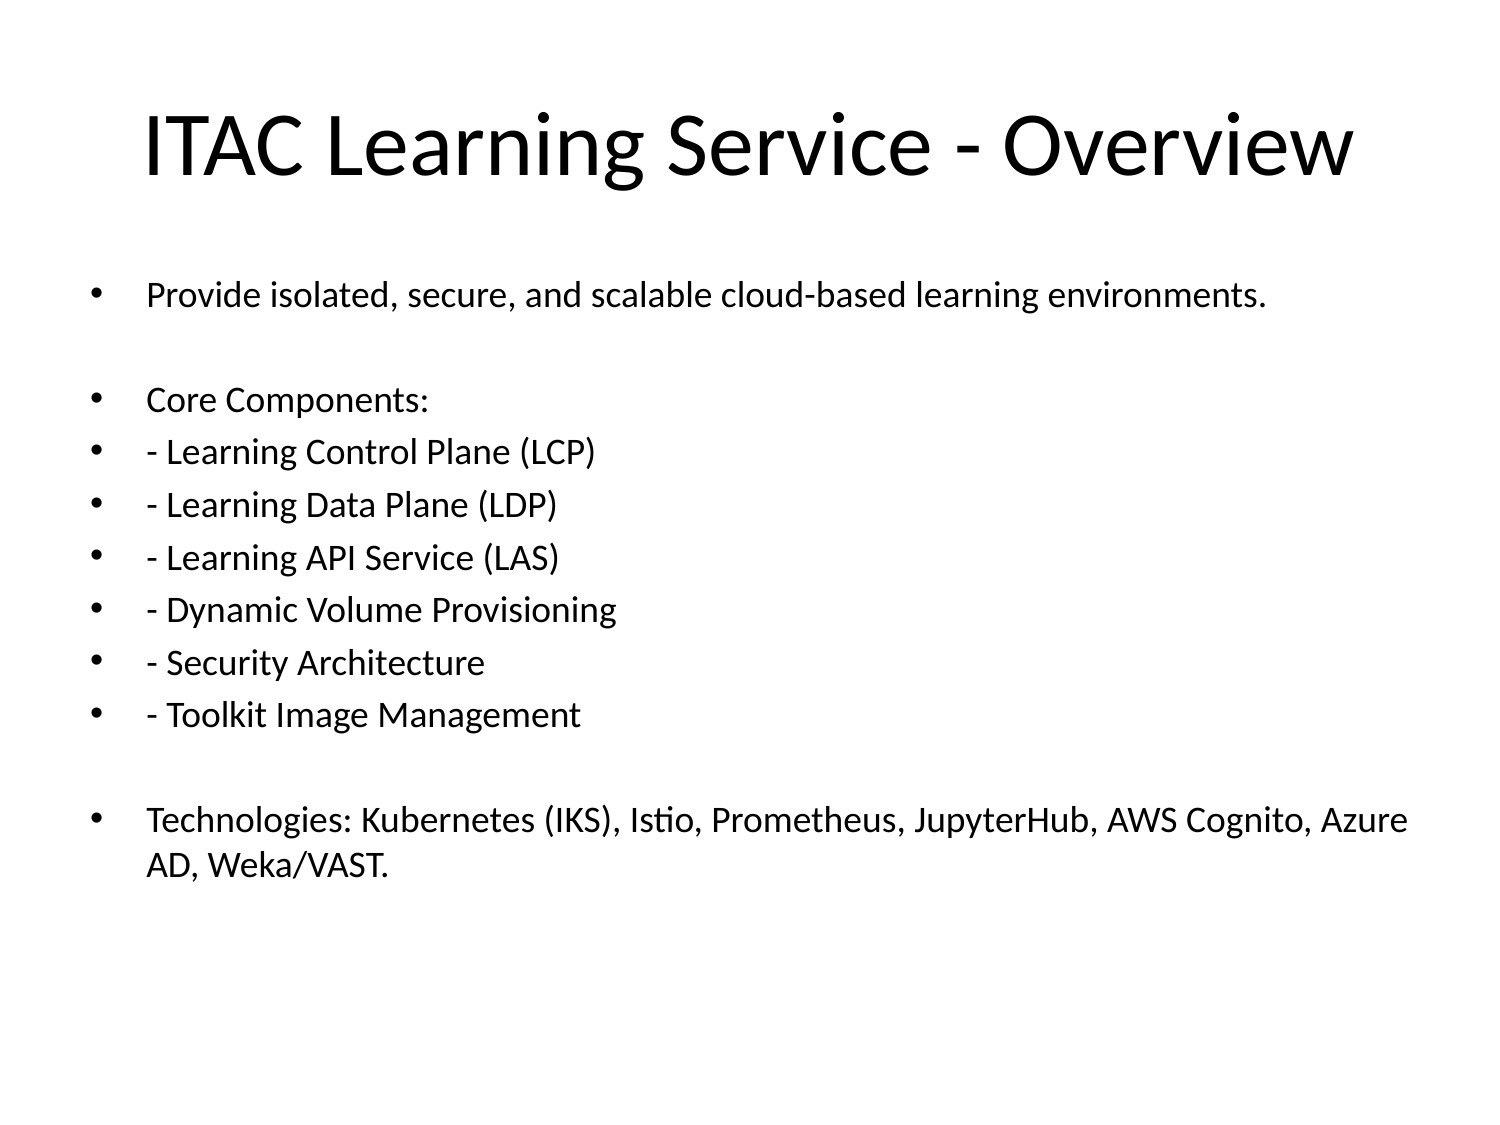

# ITAC Learning Service - Overview
Provide isolated, secure, and scalable cloud-based learning environments.

Core Components:
- Learning Control Plane (LCP)
- Learning Data Plane (LDP)
- Learning API Service (LAS)
- Dynamic Volume Provisioning
- Security Architecture
- Toolkit Image Management

Technologies: Kubernetes (IKS), Istio, Prometheus, JupyterHub, AWS Cognito, Azure AD, Weka/VAST.